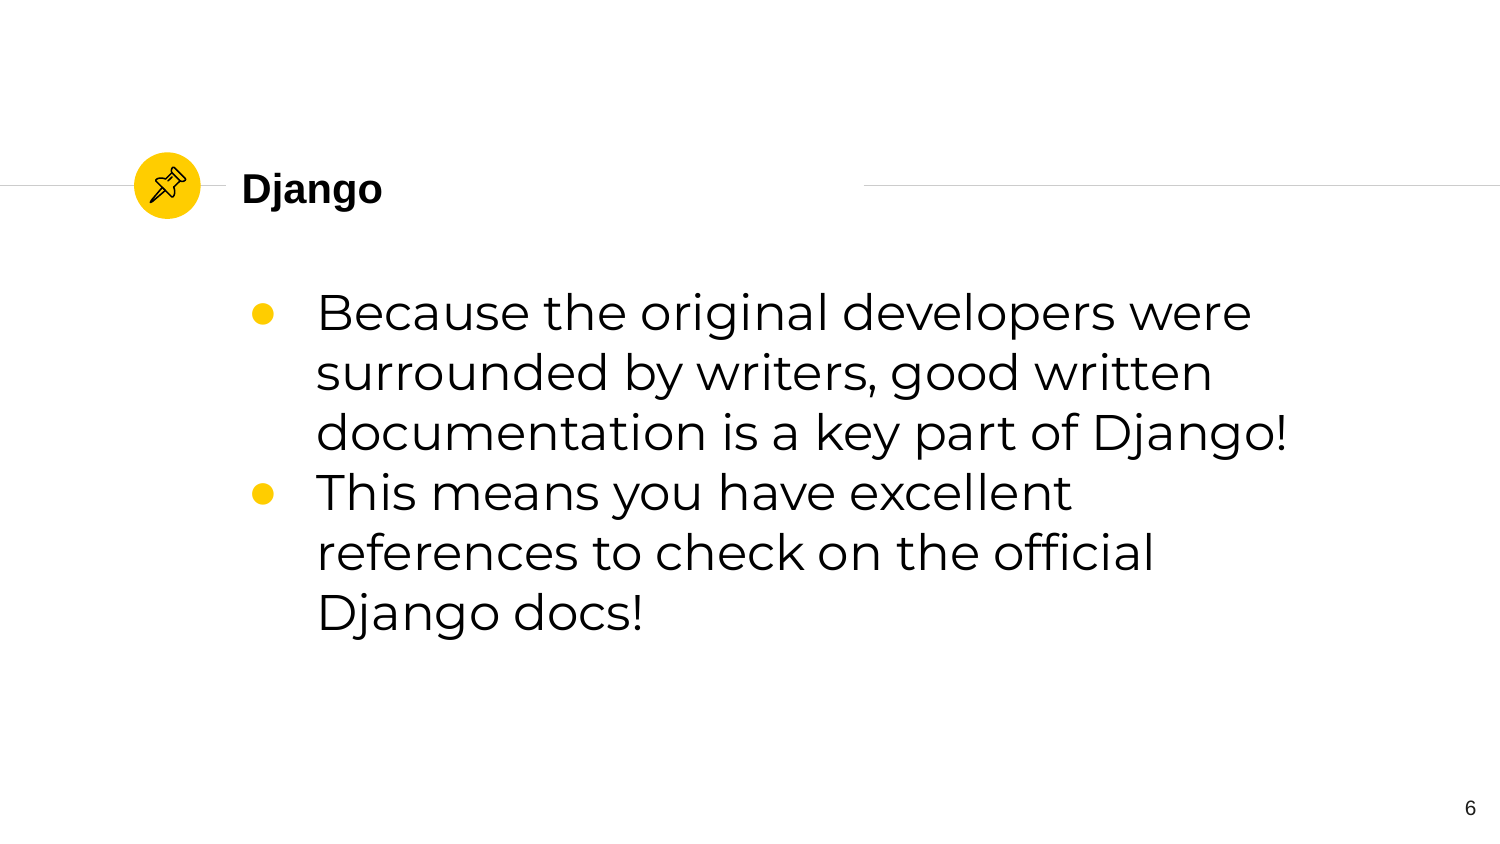

# Django

Because the original developers were surrounded by writers, good written documentation is a key part of Django!
This means you have excellent references to check on the official Django docs!

6